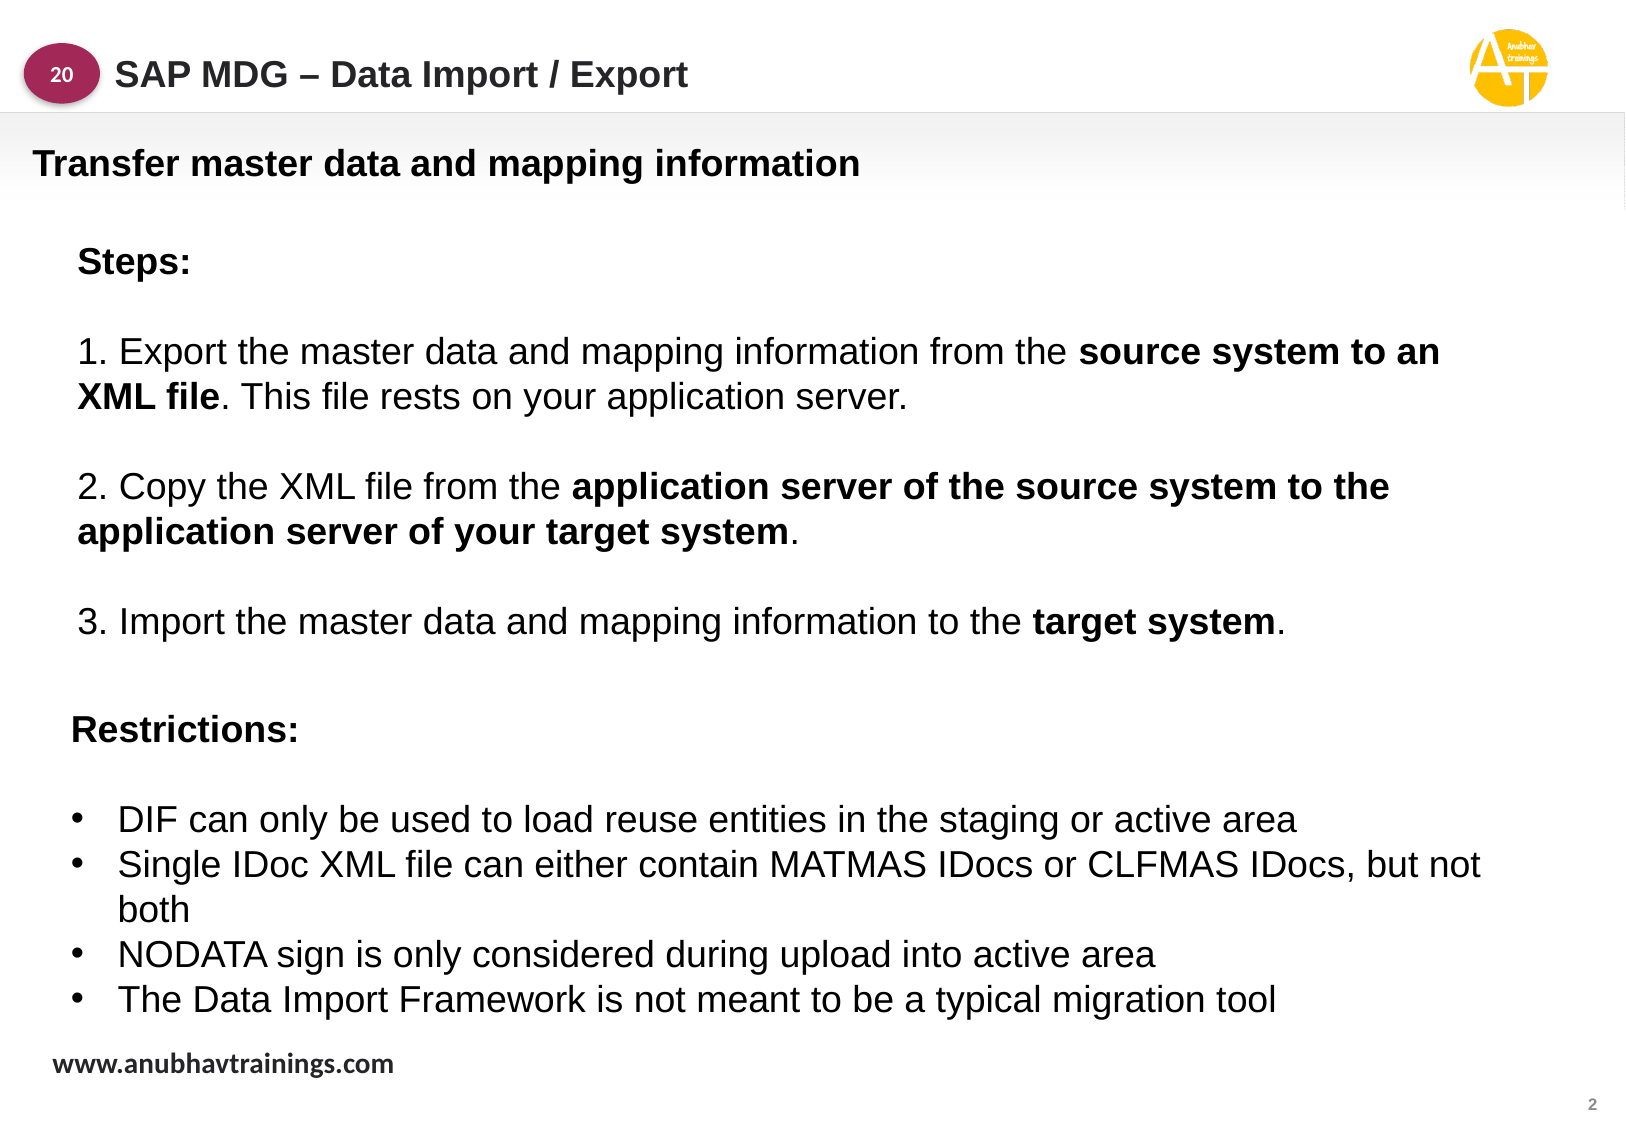

SAP MDG – Data Import / Export
20
Transfer master data and mapping information
Steps:

1. Export the master data and mapping information from the source system to an XML file. This file rests on your application server.

2. Copy the XML file from the application server of the source system to the application server of your target system.

3. Import the master data and mapping information to the target system.
Restrictions:

DIF can only be used to load reuse entities in the staging or active area
Single IDoc XML file can either contain MATMAS IDocs or CLFMAS IDocs, but not both
NODATA sign is only considered during upload into active area
The Data Import Framework is not meant to be a typical migration tool